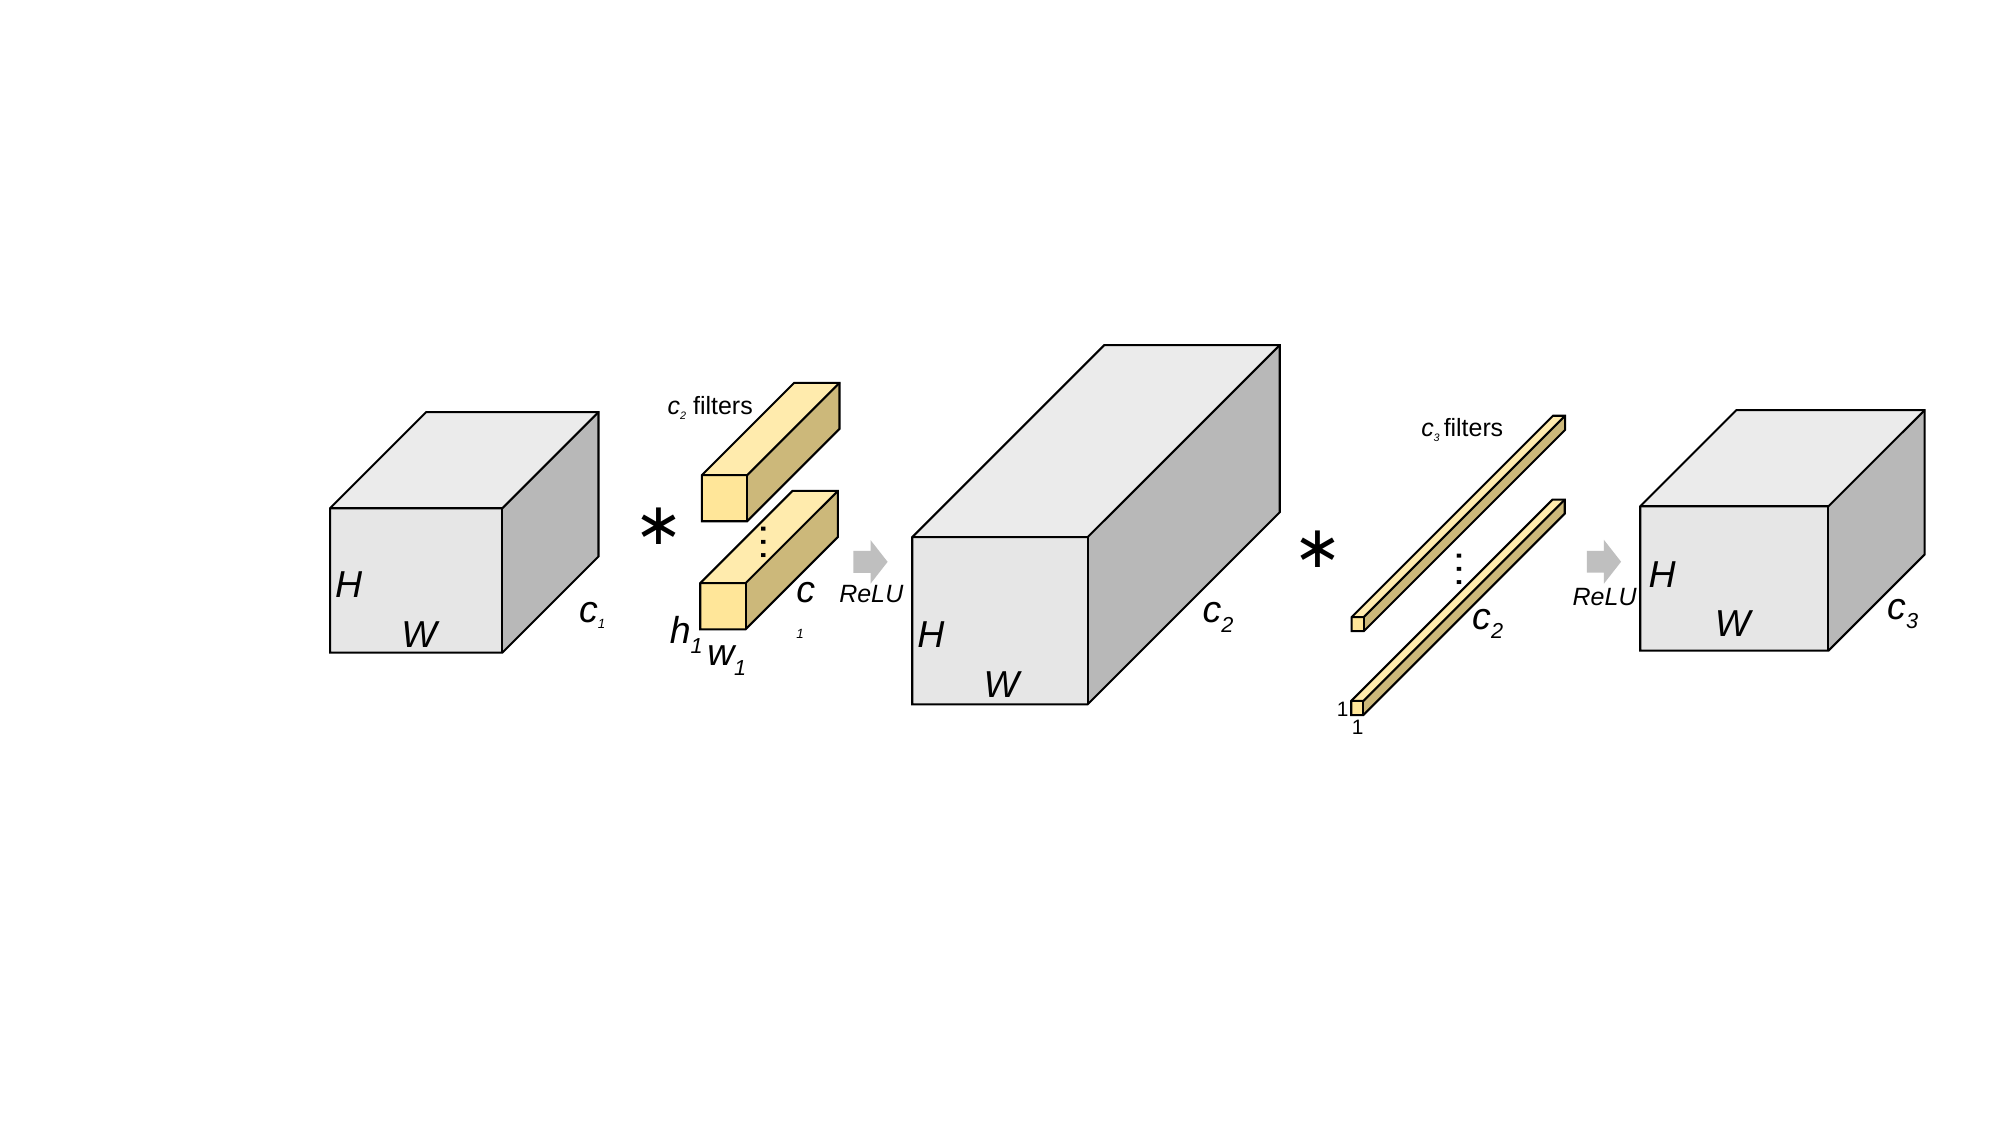

c2 filters

c3 filters

∗

…

∗

…
H
W
H
W
c1
ReLU
ReLU
c3
c2
c1
c2
H2
W2
h1
H
W
w1
1
1